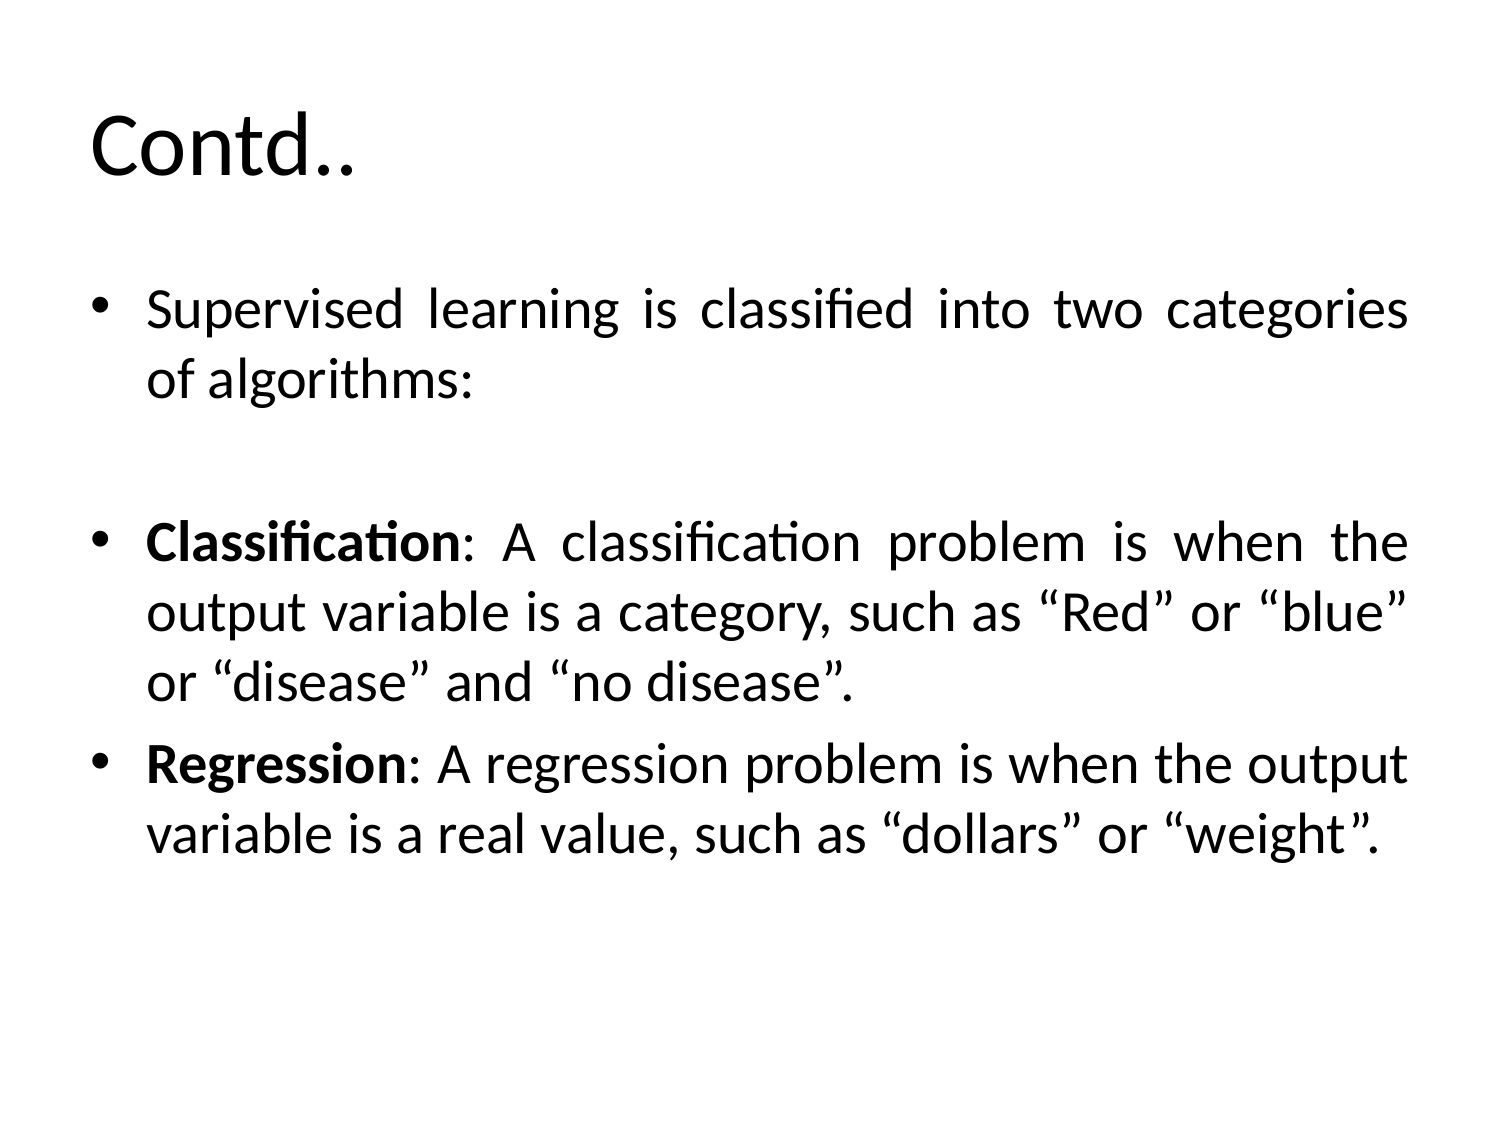

# Contd..
Supervised learning is classified into two categories of algorithms:

Classification: A classification problem is when the output variable is a category, such as “Red” or “blue” or “disease” and “no disease”.
Regression: A regression problem is when the output variable is a real value, such as “dollars” or “weight”.